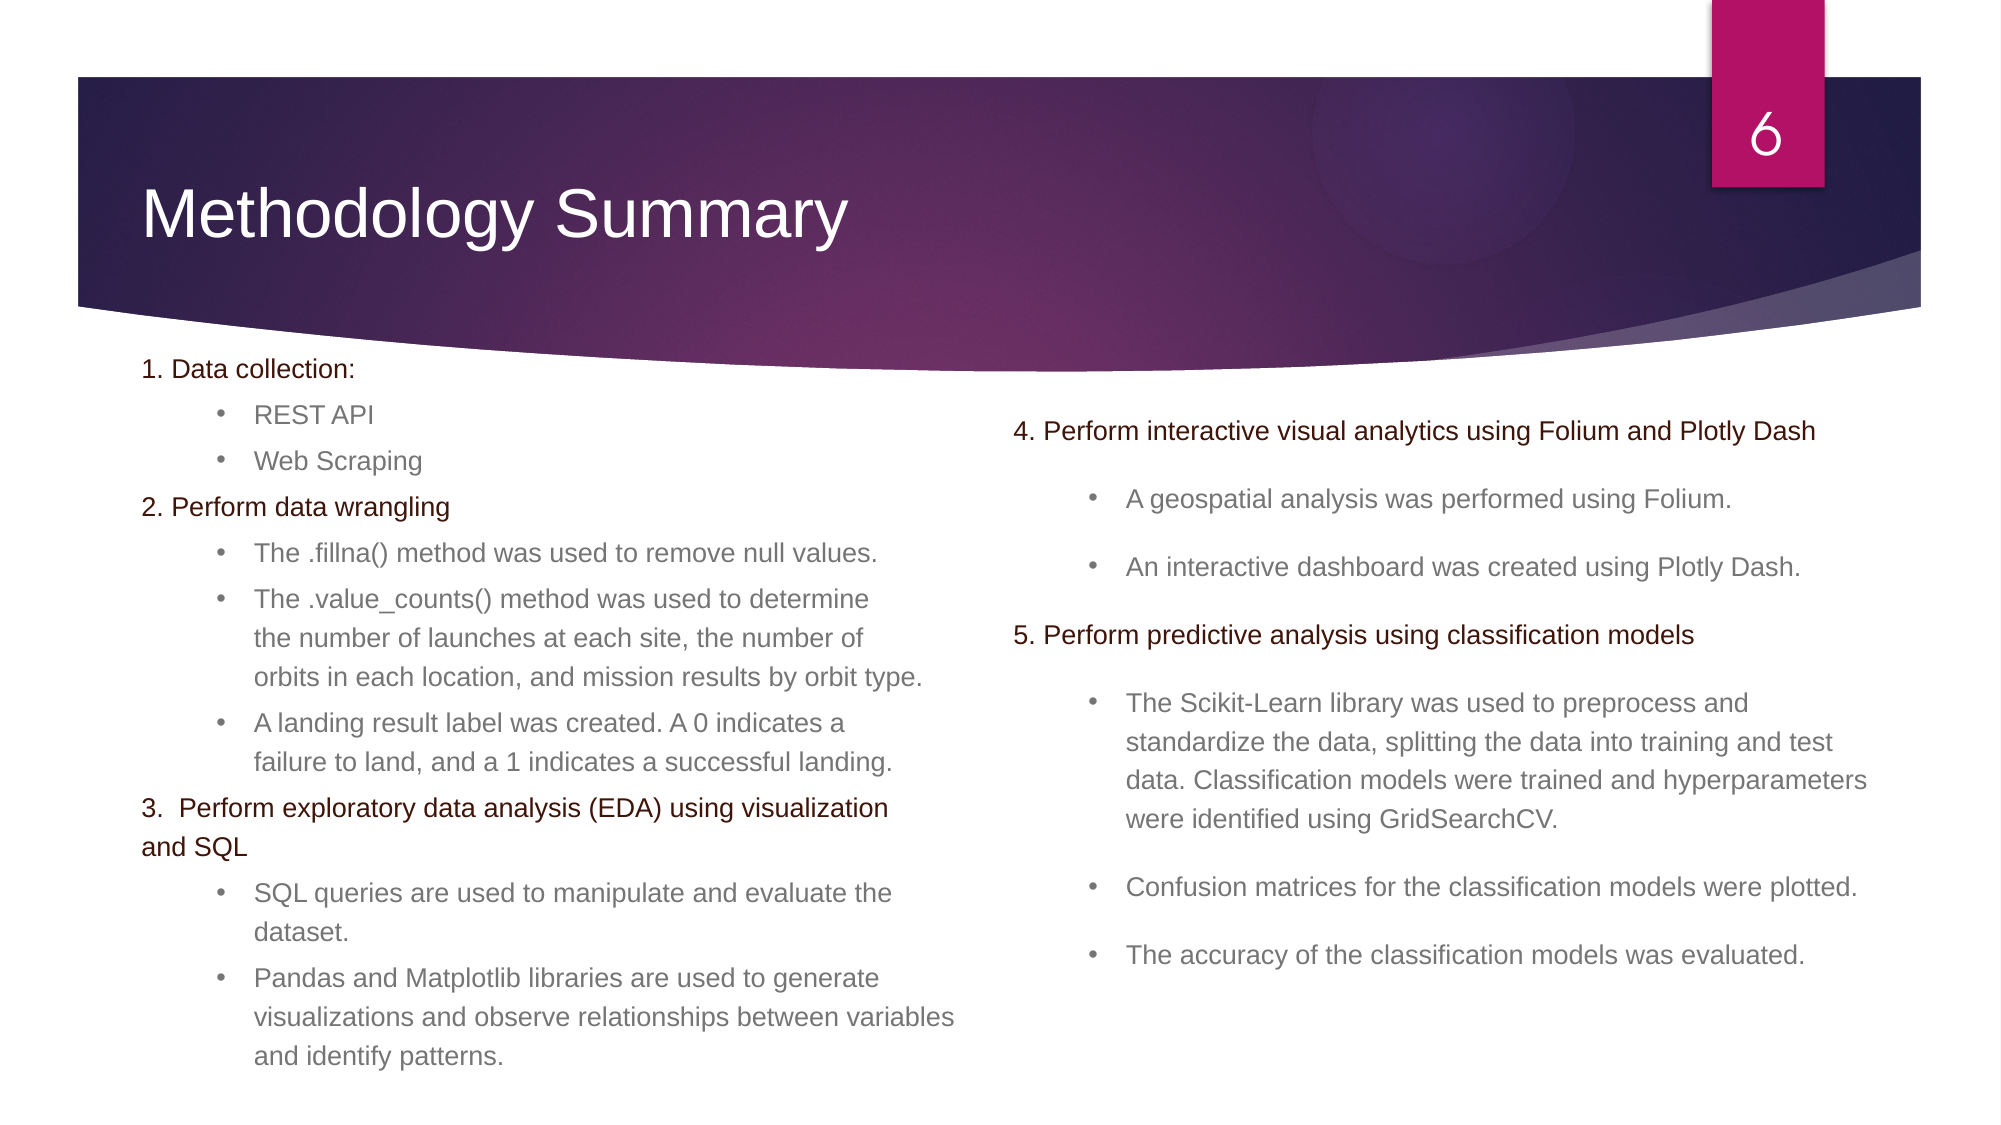

6
Methodology Summary
1. Data collection:
REST API
Web Scraping
2. Perform data wrangling
The .fillna() method was used to remove null values.
The .value_counts() method was used to determine
the number of launches at each site, the number of
orbits in each location, and mission results by orbit type.
A landing result label was created. A 0 indicates a
failure to land, and a 1 indicates a successful landing.
3.  Perform exploratory data analysis (EDA) using visualization and SQL
SQL queries are used to manipulate and evaluate the dataset.
Pandas and Matplotlib libraries are used to generate
visualizations and observe relationships between variables
and identify patterns.

4. Perform interactive visual analytics using Folium and Plotly Dash
A geospatial analysis was performed using Folium.
An interactive dashboard was created using Plotly Dash.
5. Perform predictive analysis using classification models
The Scikit-Learn library was used to preprocess and standardize the data, splitting the data into training and test data. Classification models were trained and hyperparameters were identified using GridSearchCV.
Confusion matrices for the classification models were plotted.
The accuracy of the classification models was evaluated.